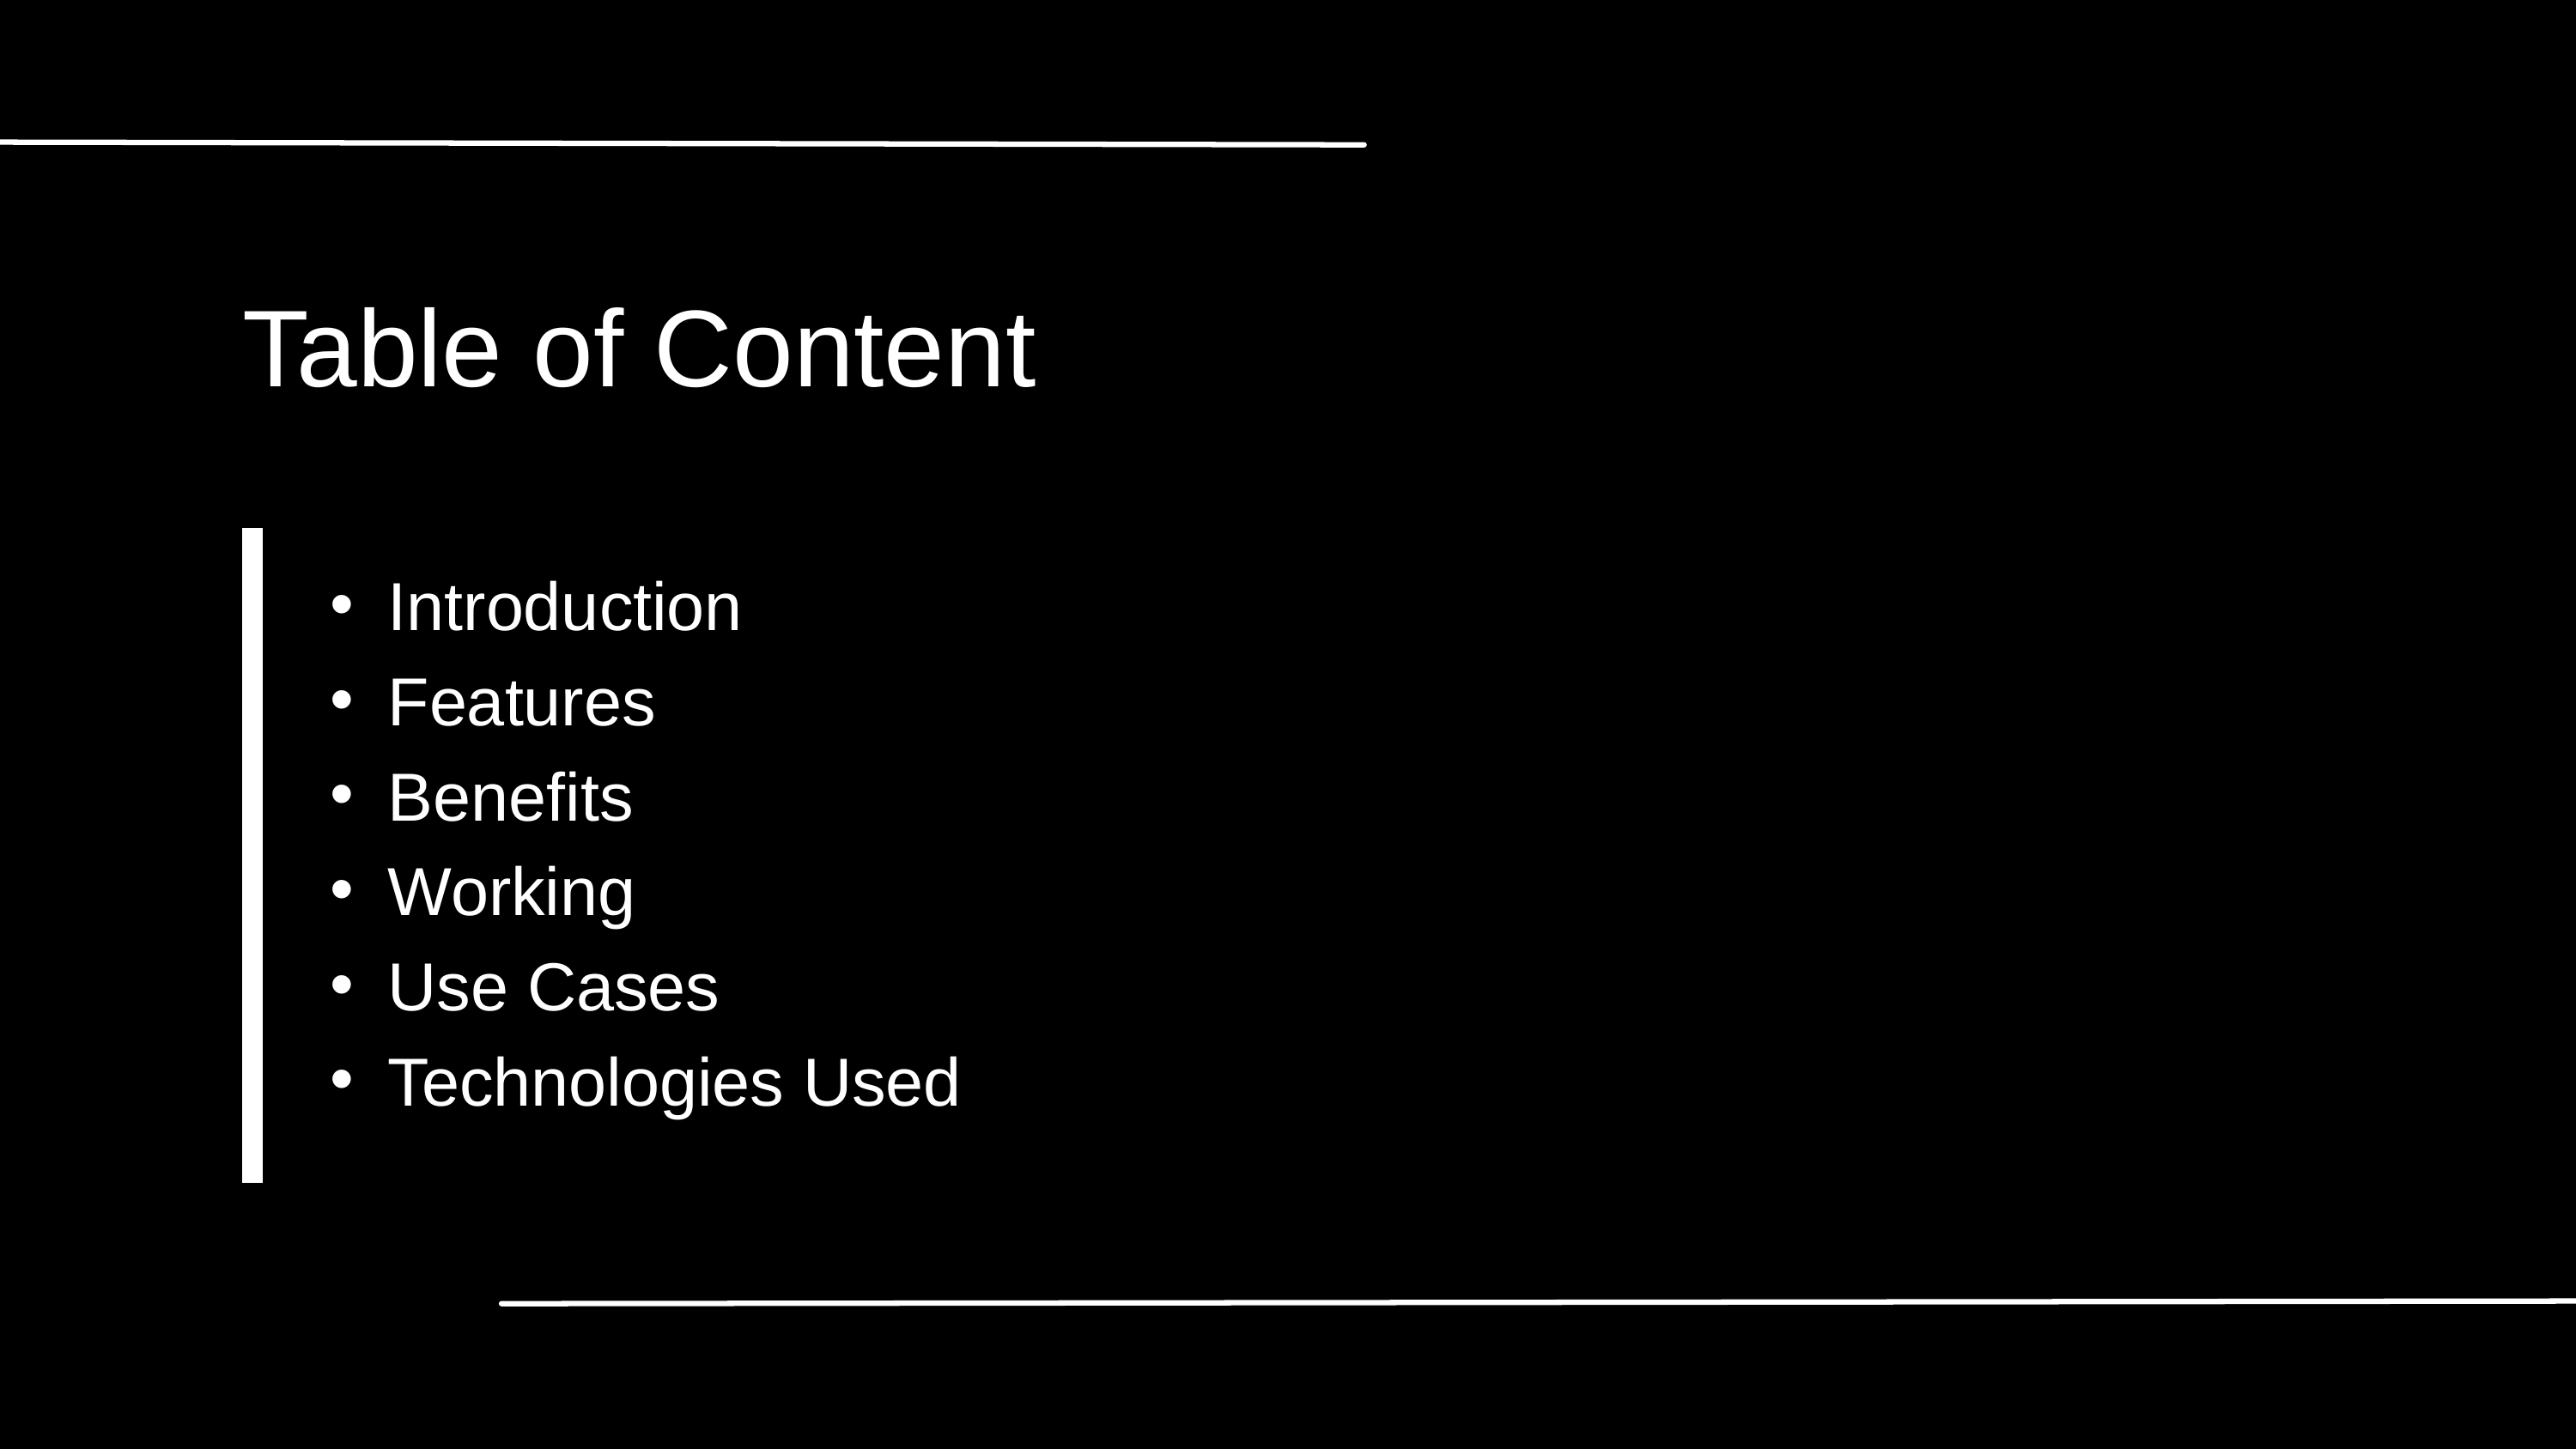

Table of Content

Introduction
Features
Benefits
Working
Use Cases
Technologies Used